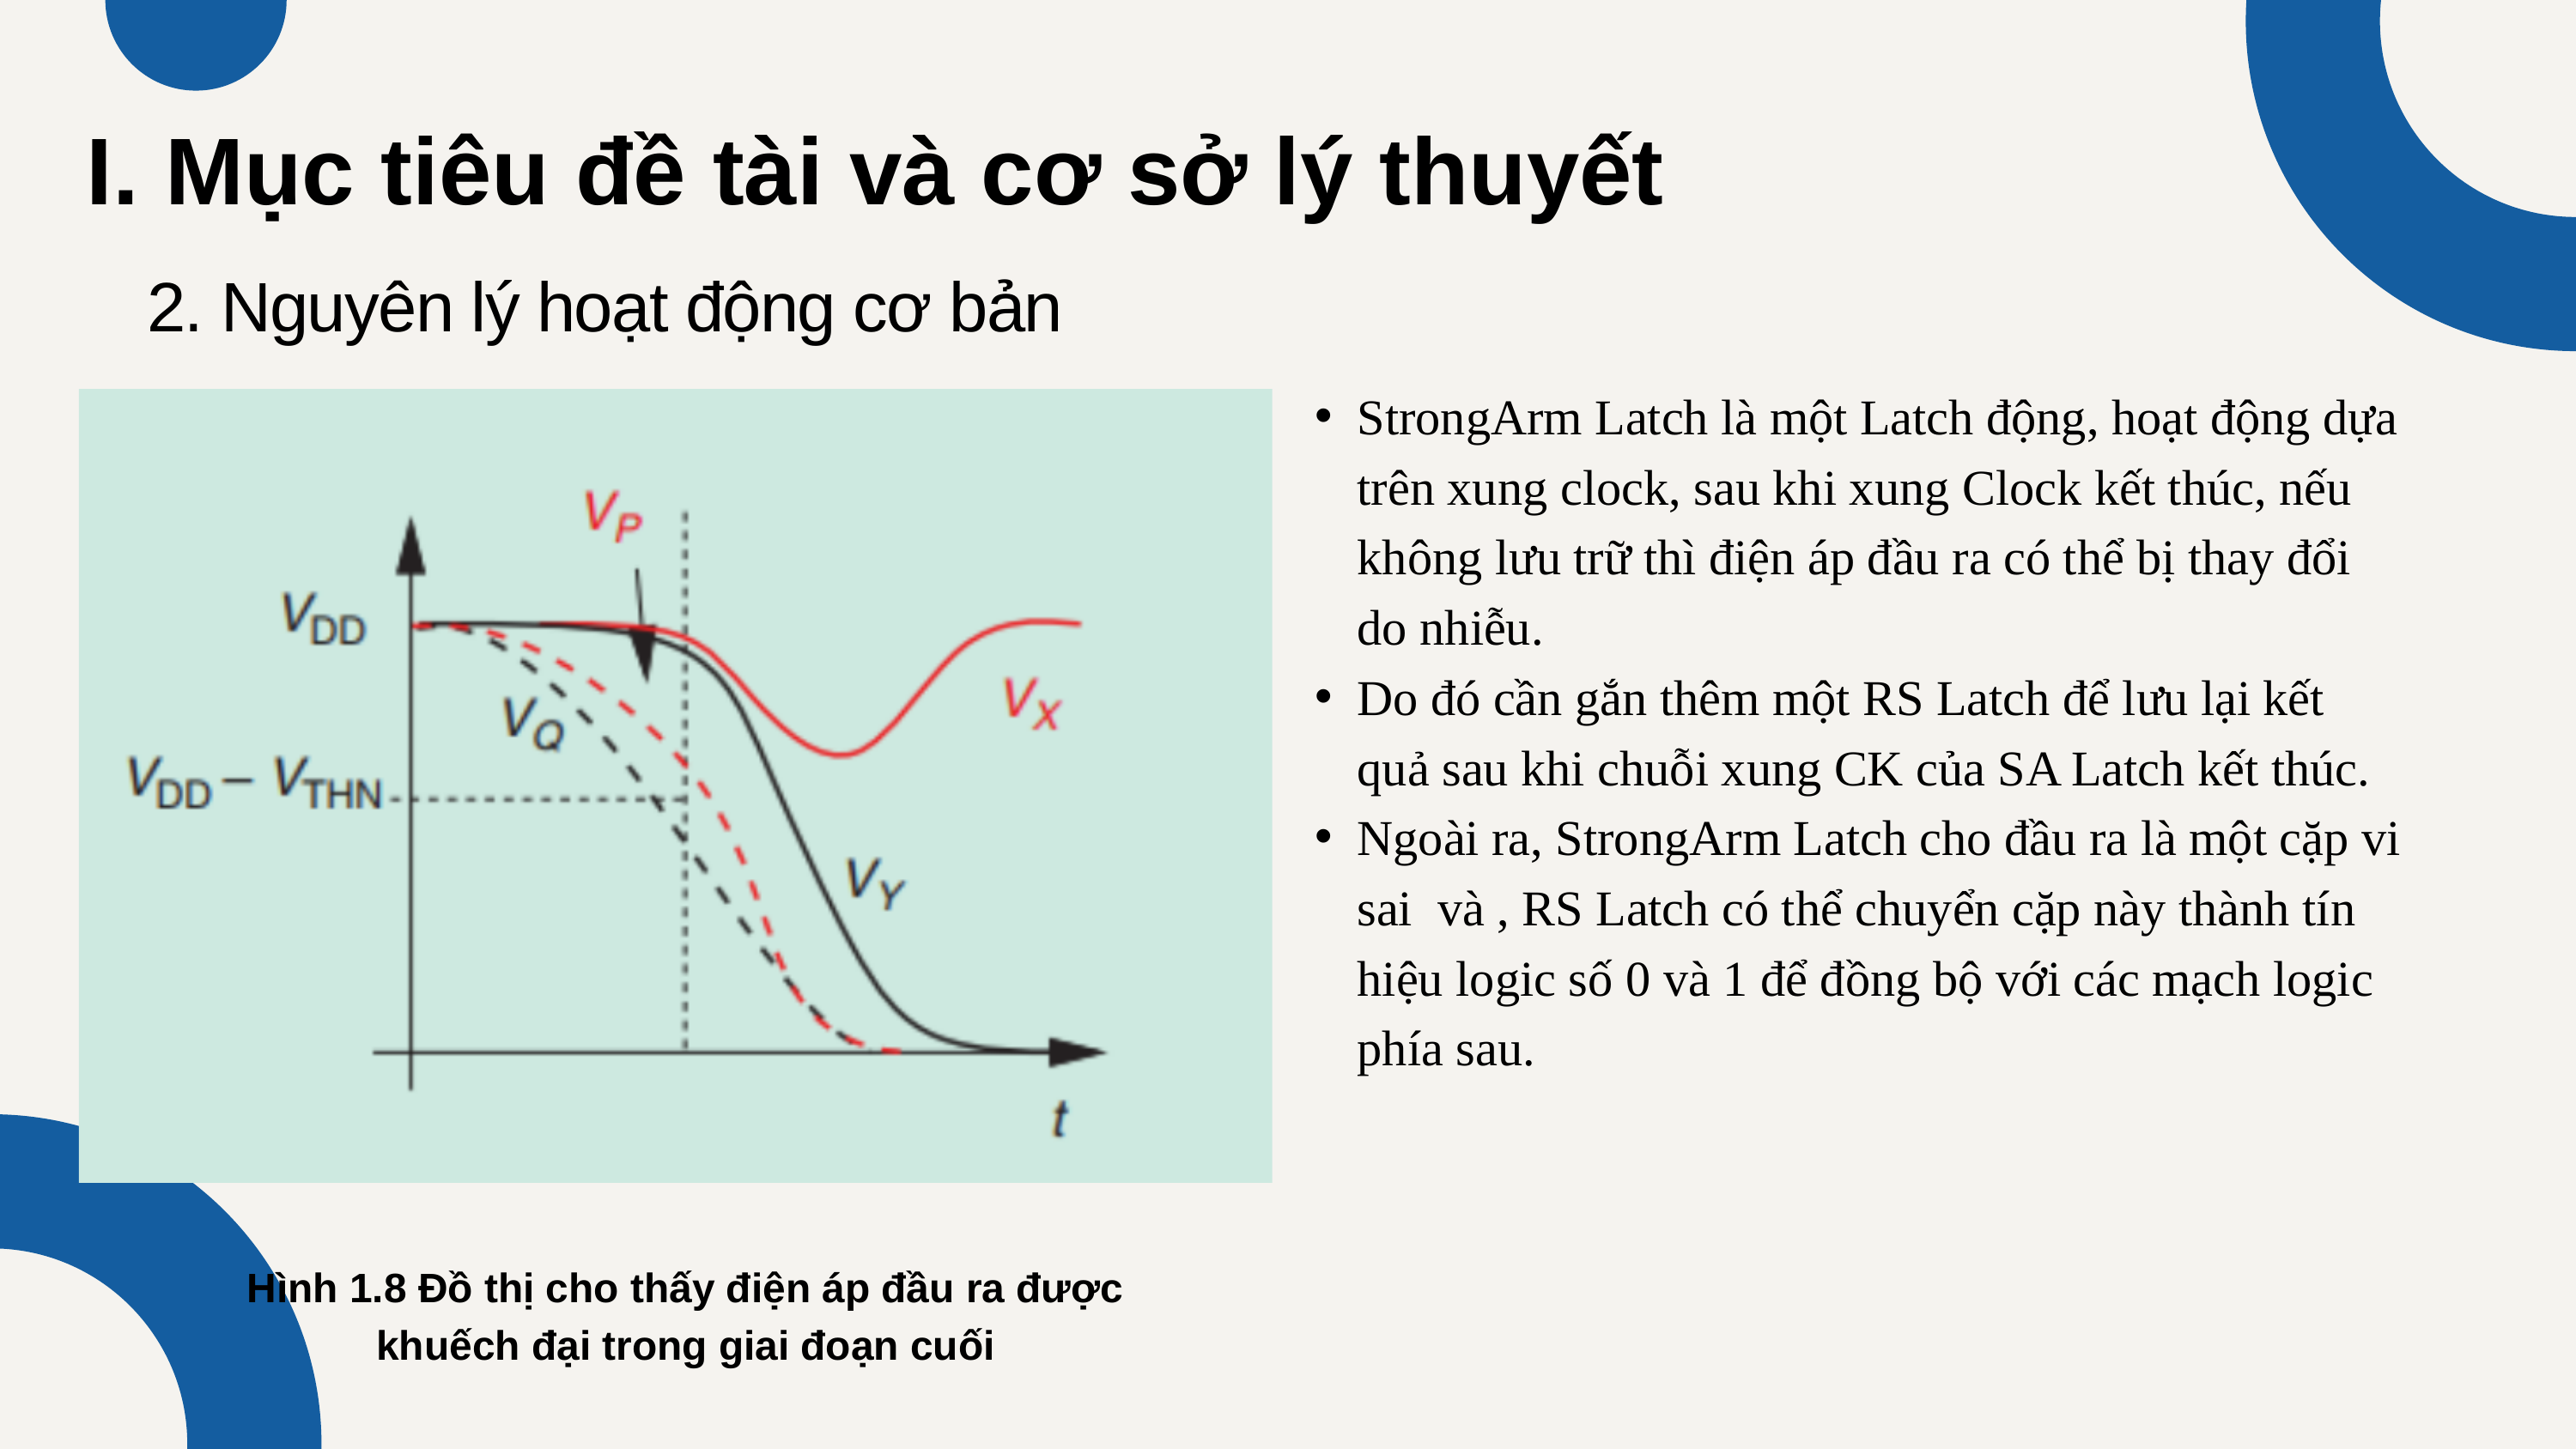

I. Mục tiêu đề tài và cơ sở lý thuyết
2. Nguyên lý hoạt động cơ bản

StrongArm Latch là một Latch động, hoạt động dựa trên xung clock, sau khi xung Clock kết thúc, nếu không lưu trữ thì điện áp đầu ra có thể bị thay đổi do nhiễu.
Do đó cần gắn thêm một RS Latch để lưu lại kết quả sau khi chuỗi xung CK của SA Latch kết thúc.
Ngoài ra, StrongArm Latch cho đầu ra là một cặp vi sai  và , RS Latch có thể chuyển cặp này thành tín hiệu logic số 0 và 1 để đồng bộ với các mạch logic phía sau.

Hình 1.8 Đồ thị cho thấy điện áp đầu ra được khuếch đại trong giai đoạn cuối